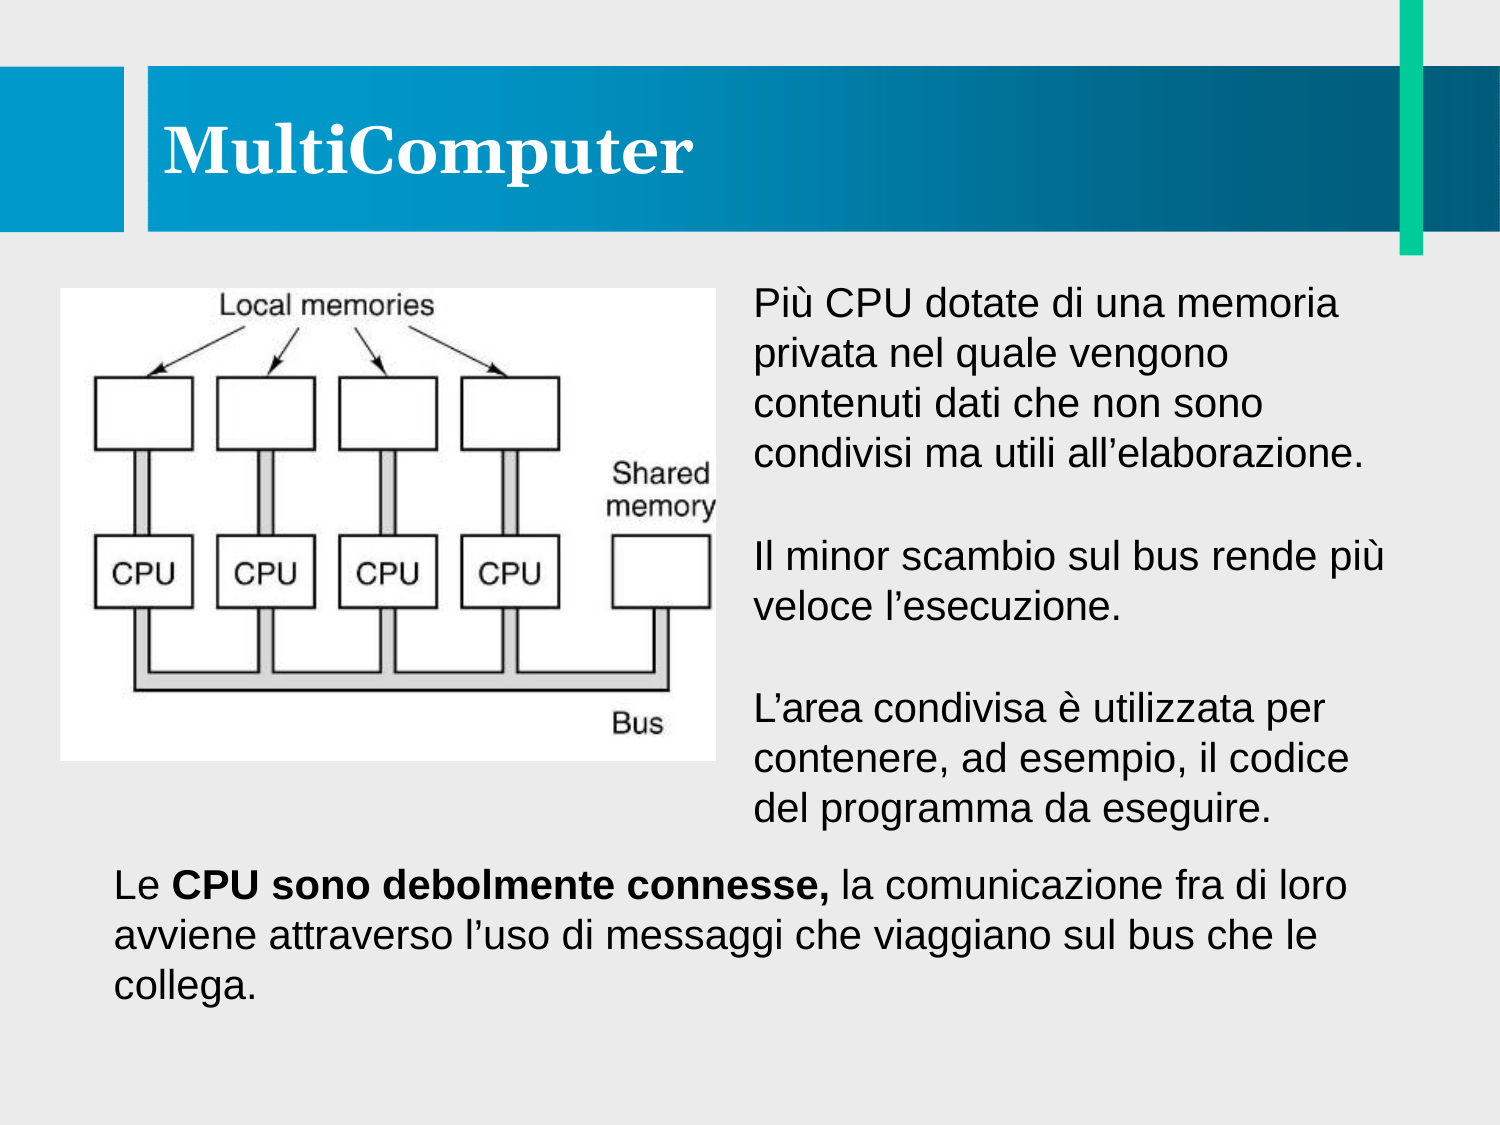

# MultiComputer

Più CPU dotate di una memoria  privata nel quale vengono  contenuti dati che non sono  condivisi ma utili all’elaborazione.

Il minor scambio sul bus rende più  veloce l’esecuzione.

L’area condivisa è utilizzata per  contenere, ad esempio, il codice  del programma da eseguire.
Le CPU sono debolmente connesse, la comunicazione fra di loro  avviene attraverso l’uso di messaggi che viaggiano sul bus che le  collega.